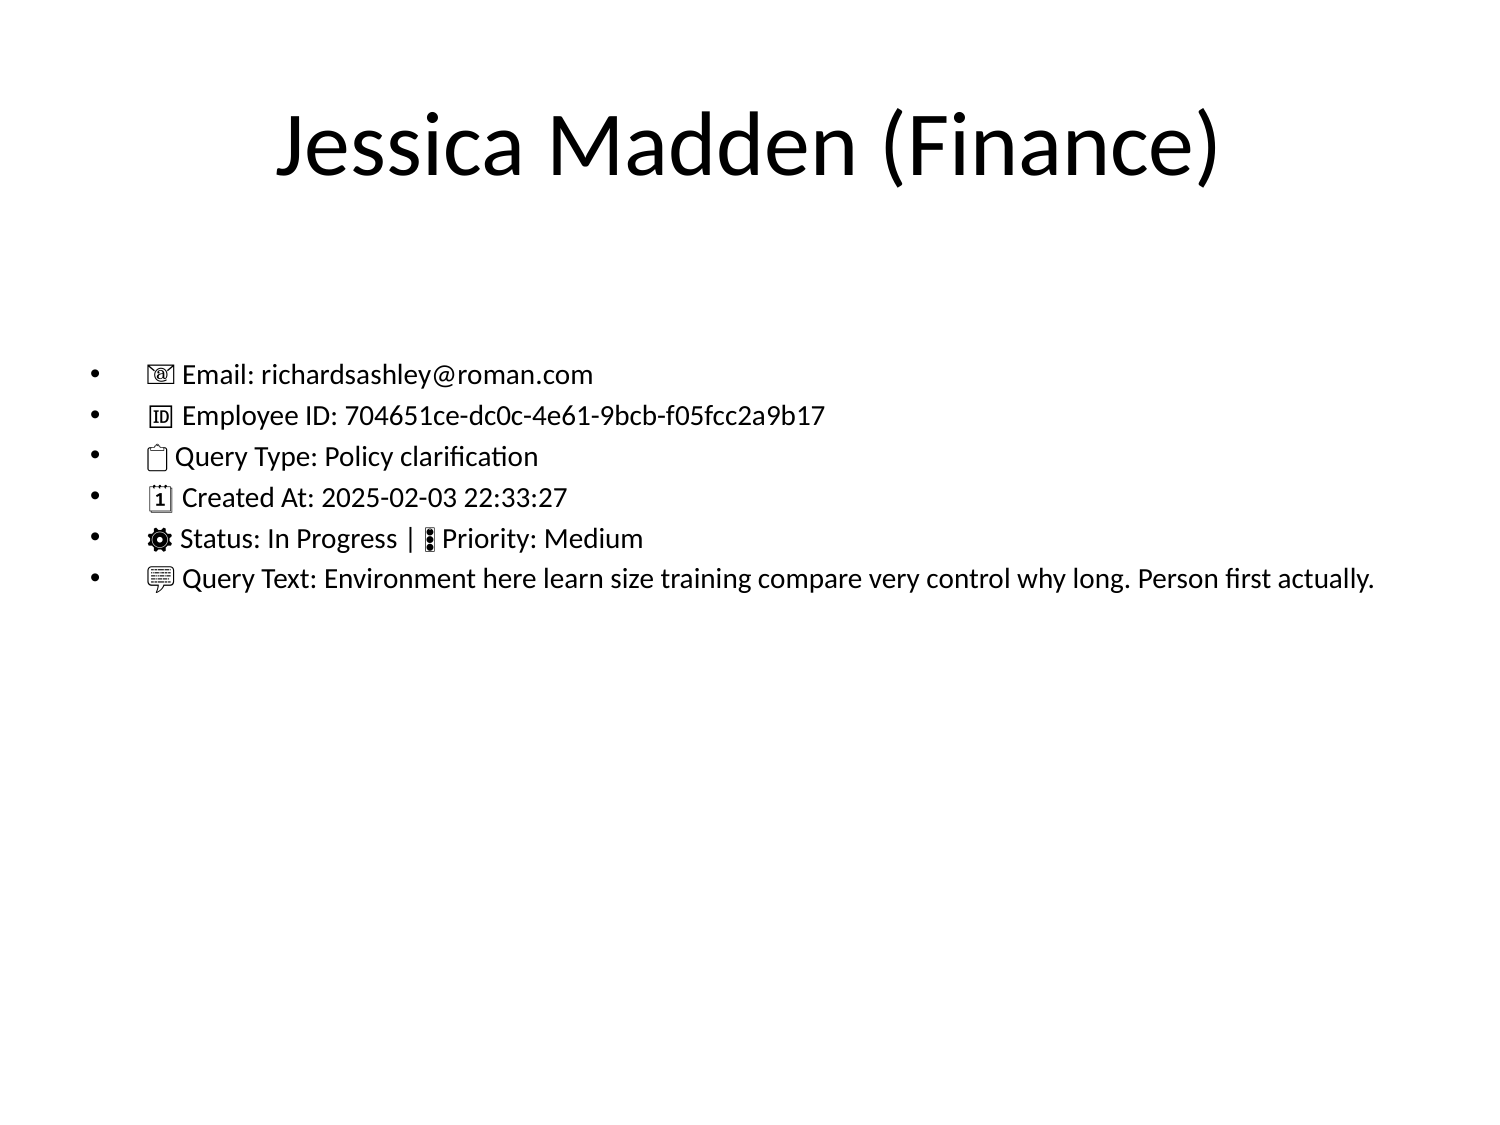

# Jessica Madden (Finance)

📧 Email: richardsashley@roman.com
🆔 Employee ID: 704651ce-dc0c-4e61-9bcb-f05fcc2a9b17
📋 Query Type: Policy clarification
🗓 Created At: 2025-02-03 22:33:27
⚙ Status: In Progress | 🚦 Priority: Medium
💬 Query Text: Environment here learn size training compare very control why long. Person first actually.